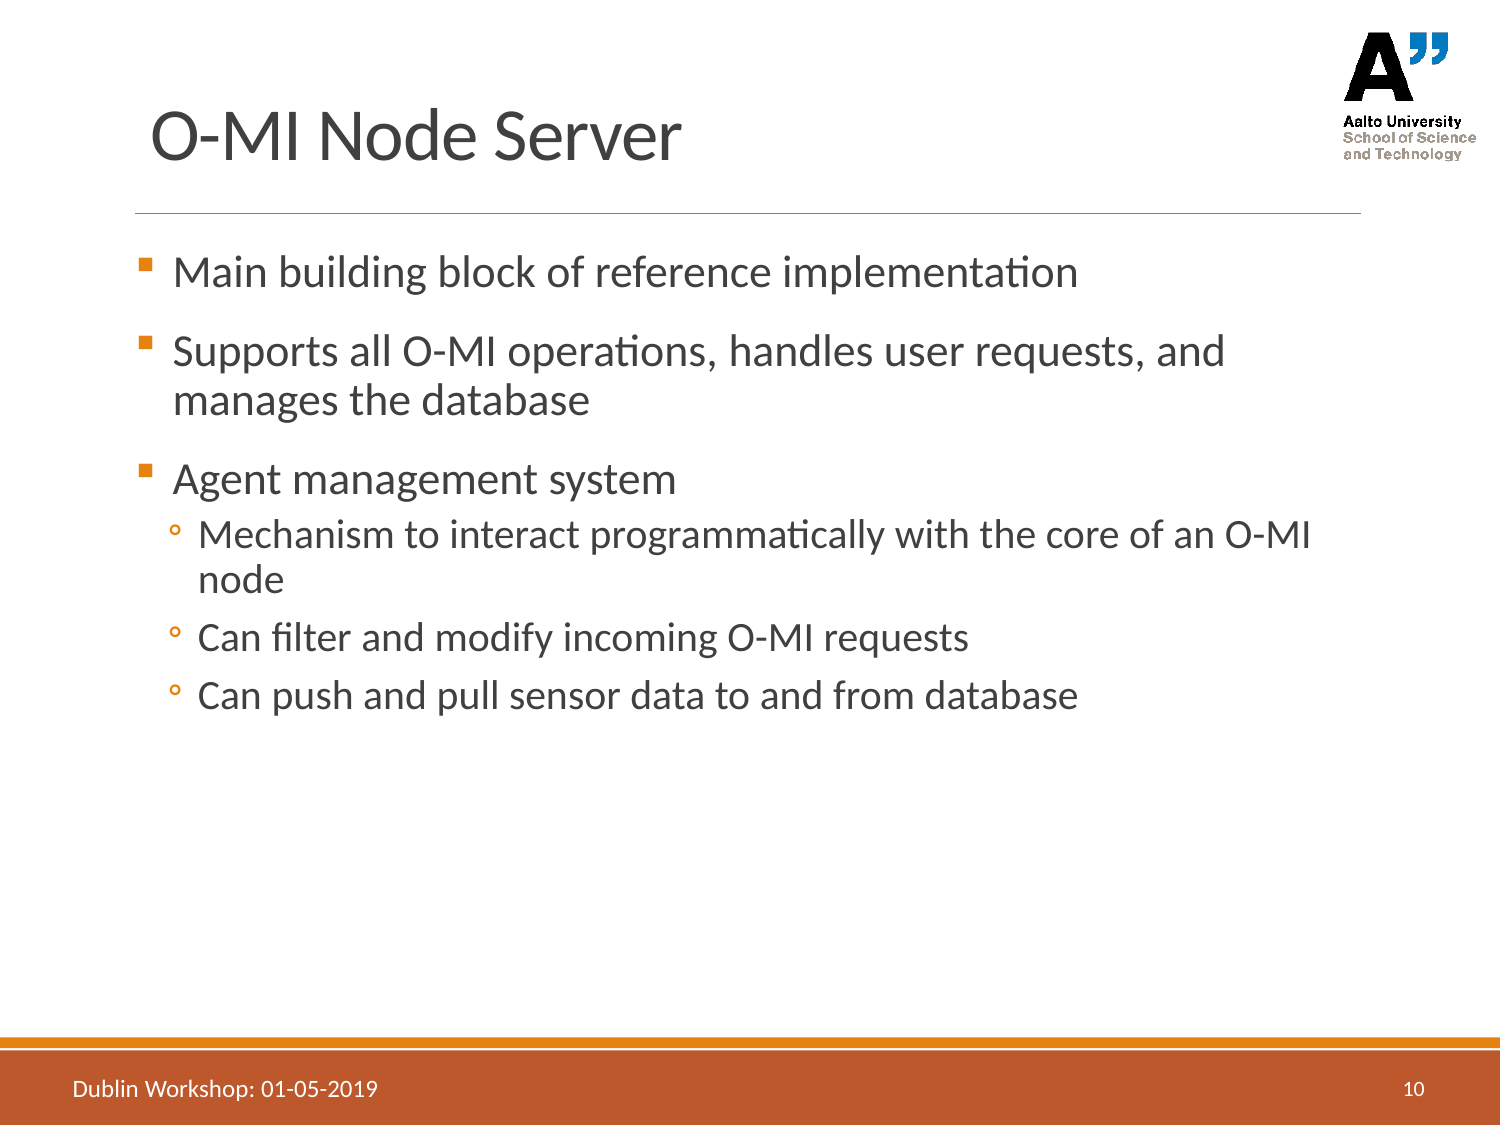

# O-MI Node Server
Main building block of reference implementation
Supports all O-MI operations, handles user requests, and manages the database
Agent management system
Mechanism to interact programmatically with the core of an O-MI node
Can filter and modify incoming O-MI requests
Can push and pull sensor data to and from database
Dublin Workshop: 01-05-2019
10